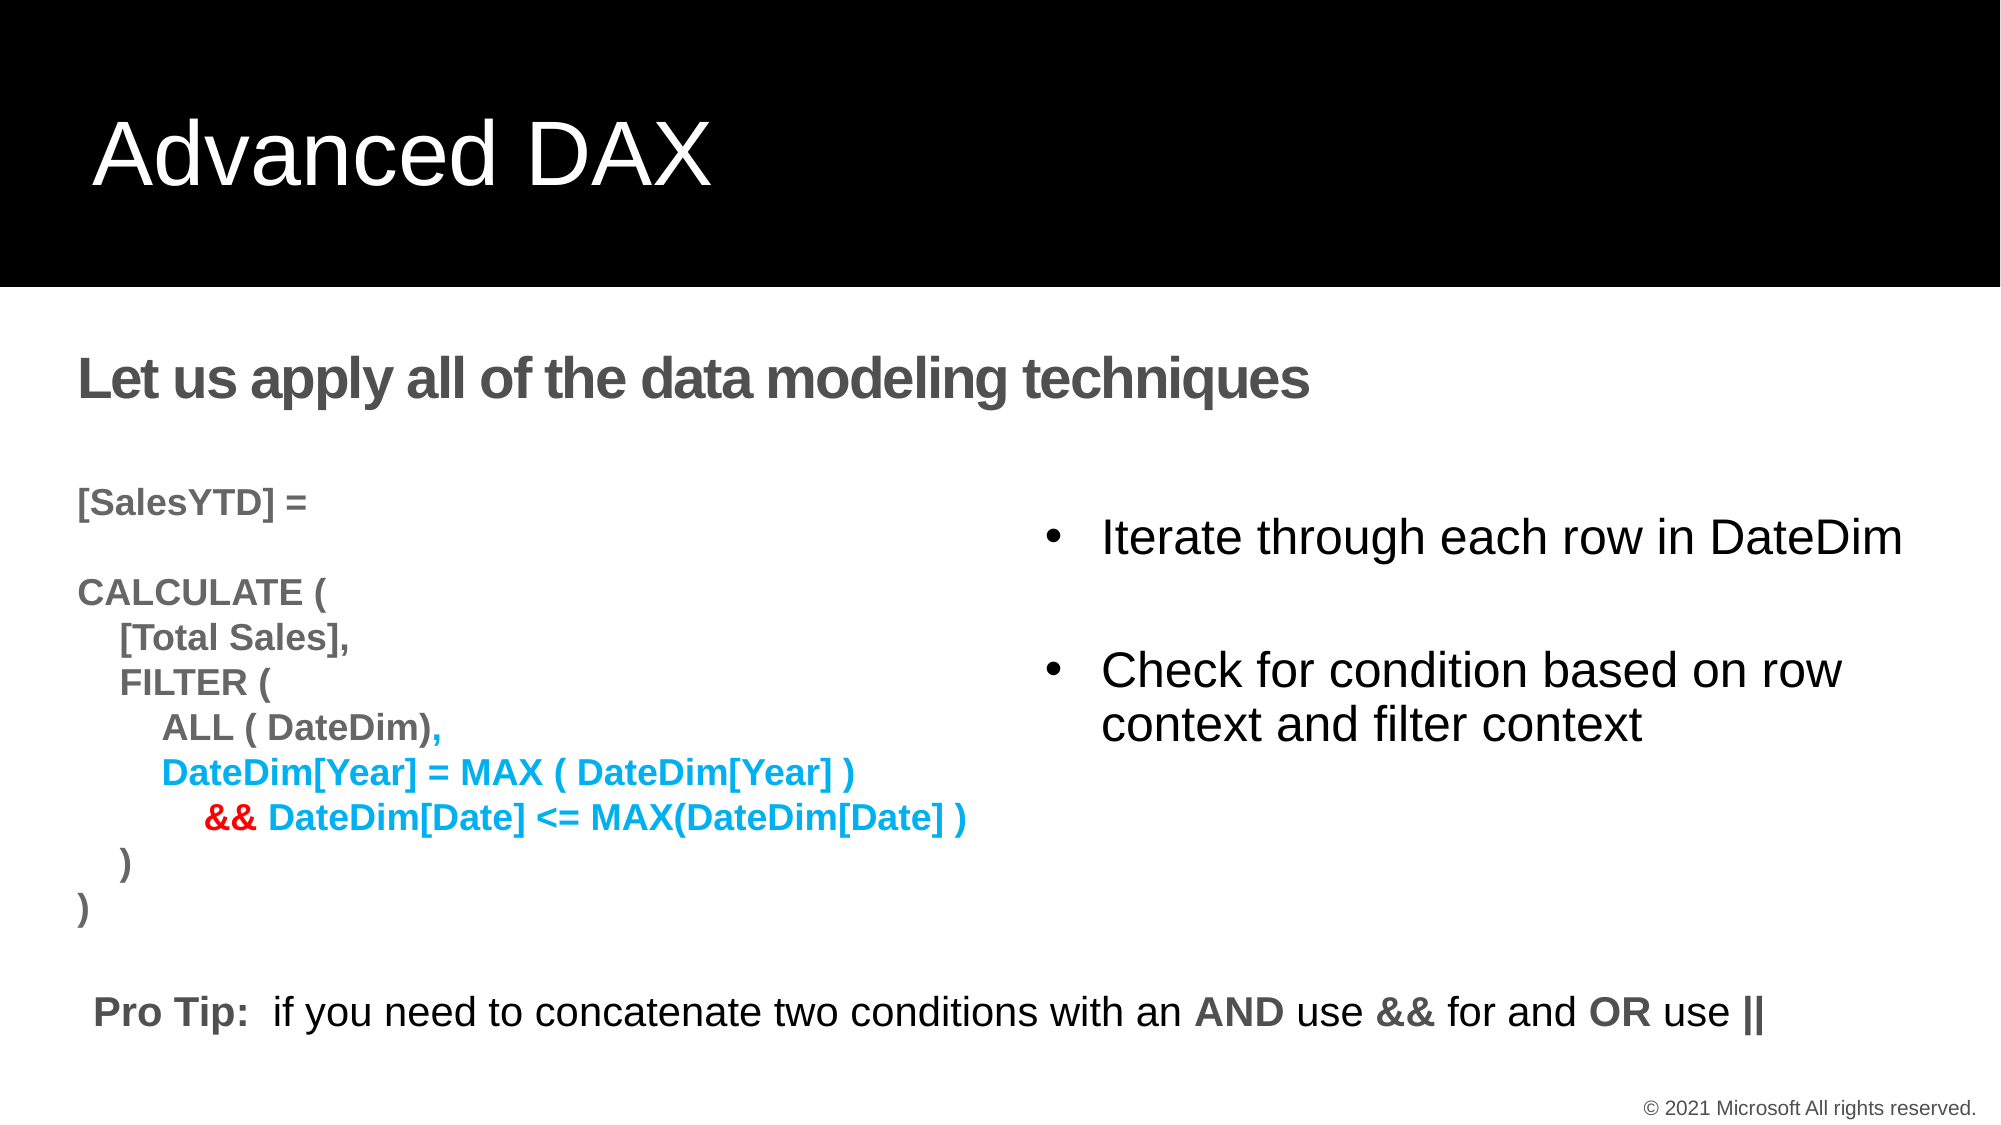

Advanced DAX

# Let us apply all of the data modeling techniques
[SalesYTD] =

CALCULATE (
    [Total Sales],
    FILTER (
        ALL ( DateDim),
        DateDim[Year] = MAX ( DateDim[Year] )
            && DateDim[Date] <= MAX(DateDim[Date] )
    )
)
Iterate through each row in DateDim

Check for condition based on row context and filter context

  Pro Tip:  if you need to concatenate two conditions with an AND use && for and OR use ||

© 2021 Microsoft All rights reserved.
  Pro Tip:  if you need to concatenate two conditions with an AND use && for and OR use ||